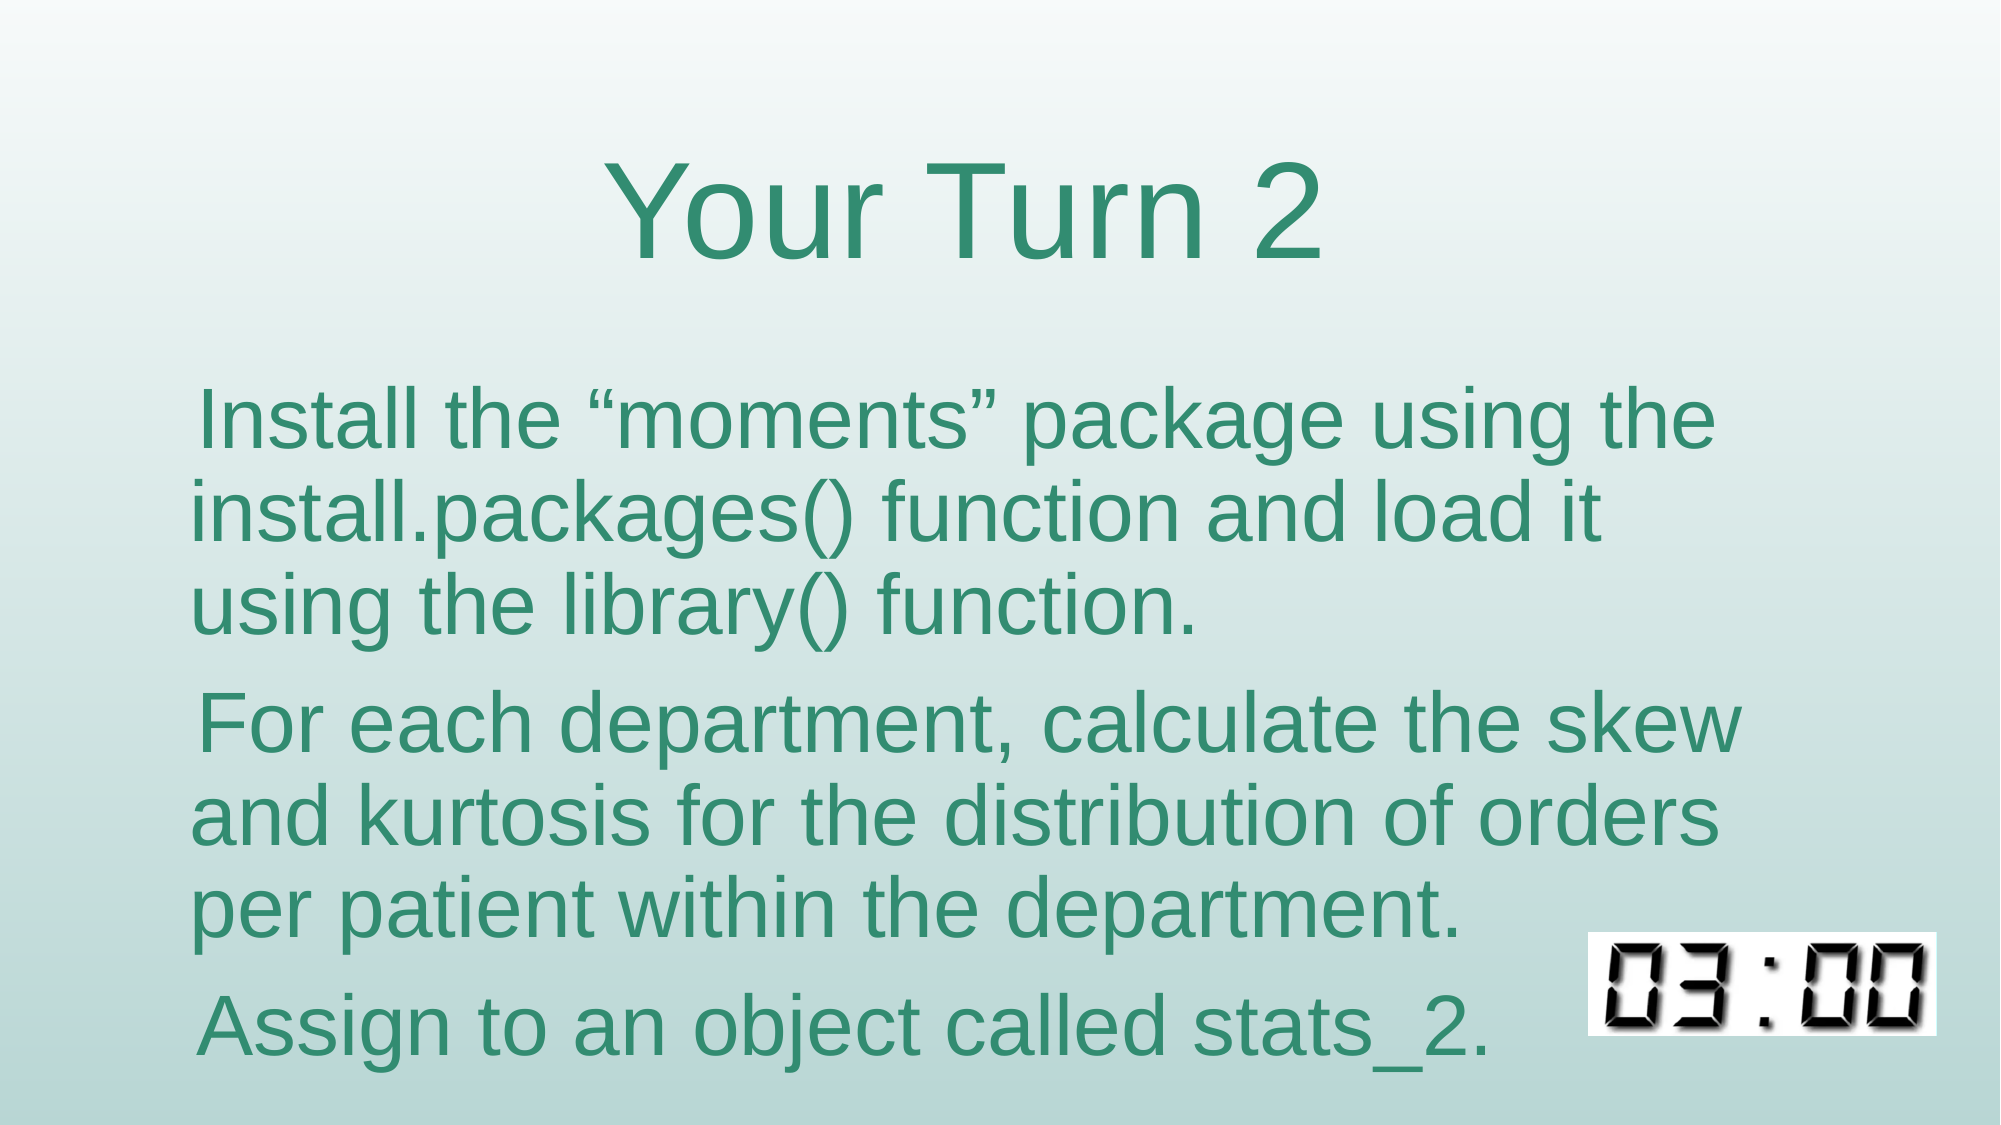

# Your Turn 2
Install the “moments” package using the install.packages() function and load it using the library() function.
For each department, calculate the skew and kurtosis for the distribution of orders per patient within the department.
Assign to an object called stats_2.